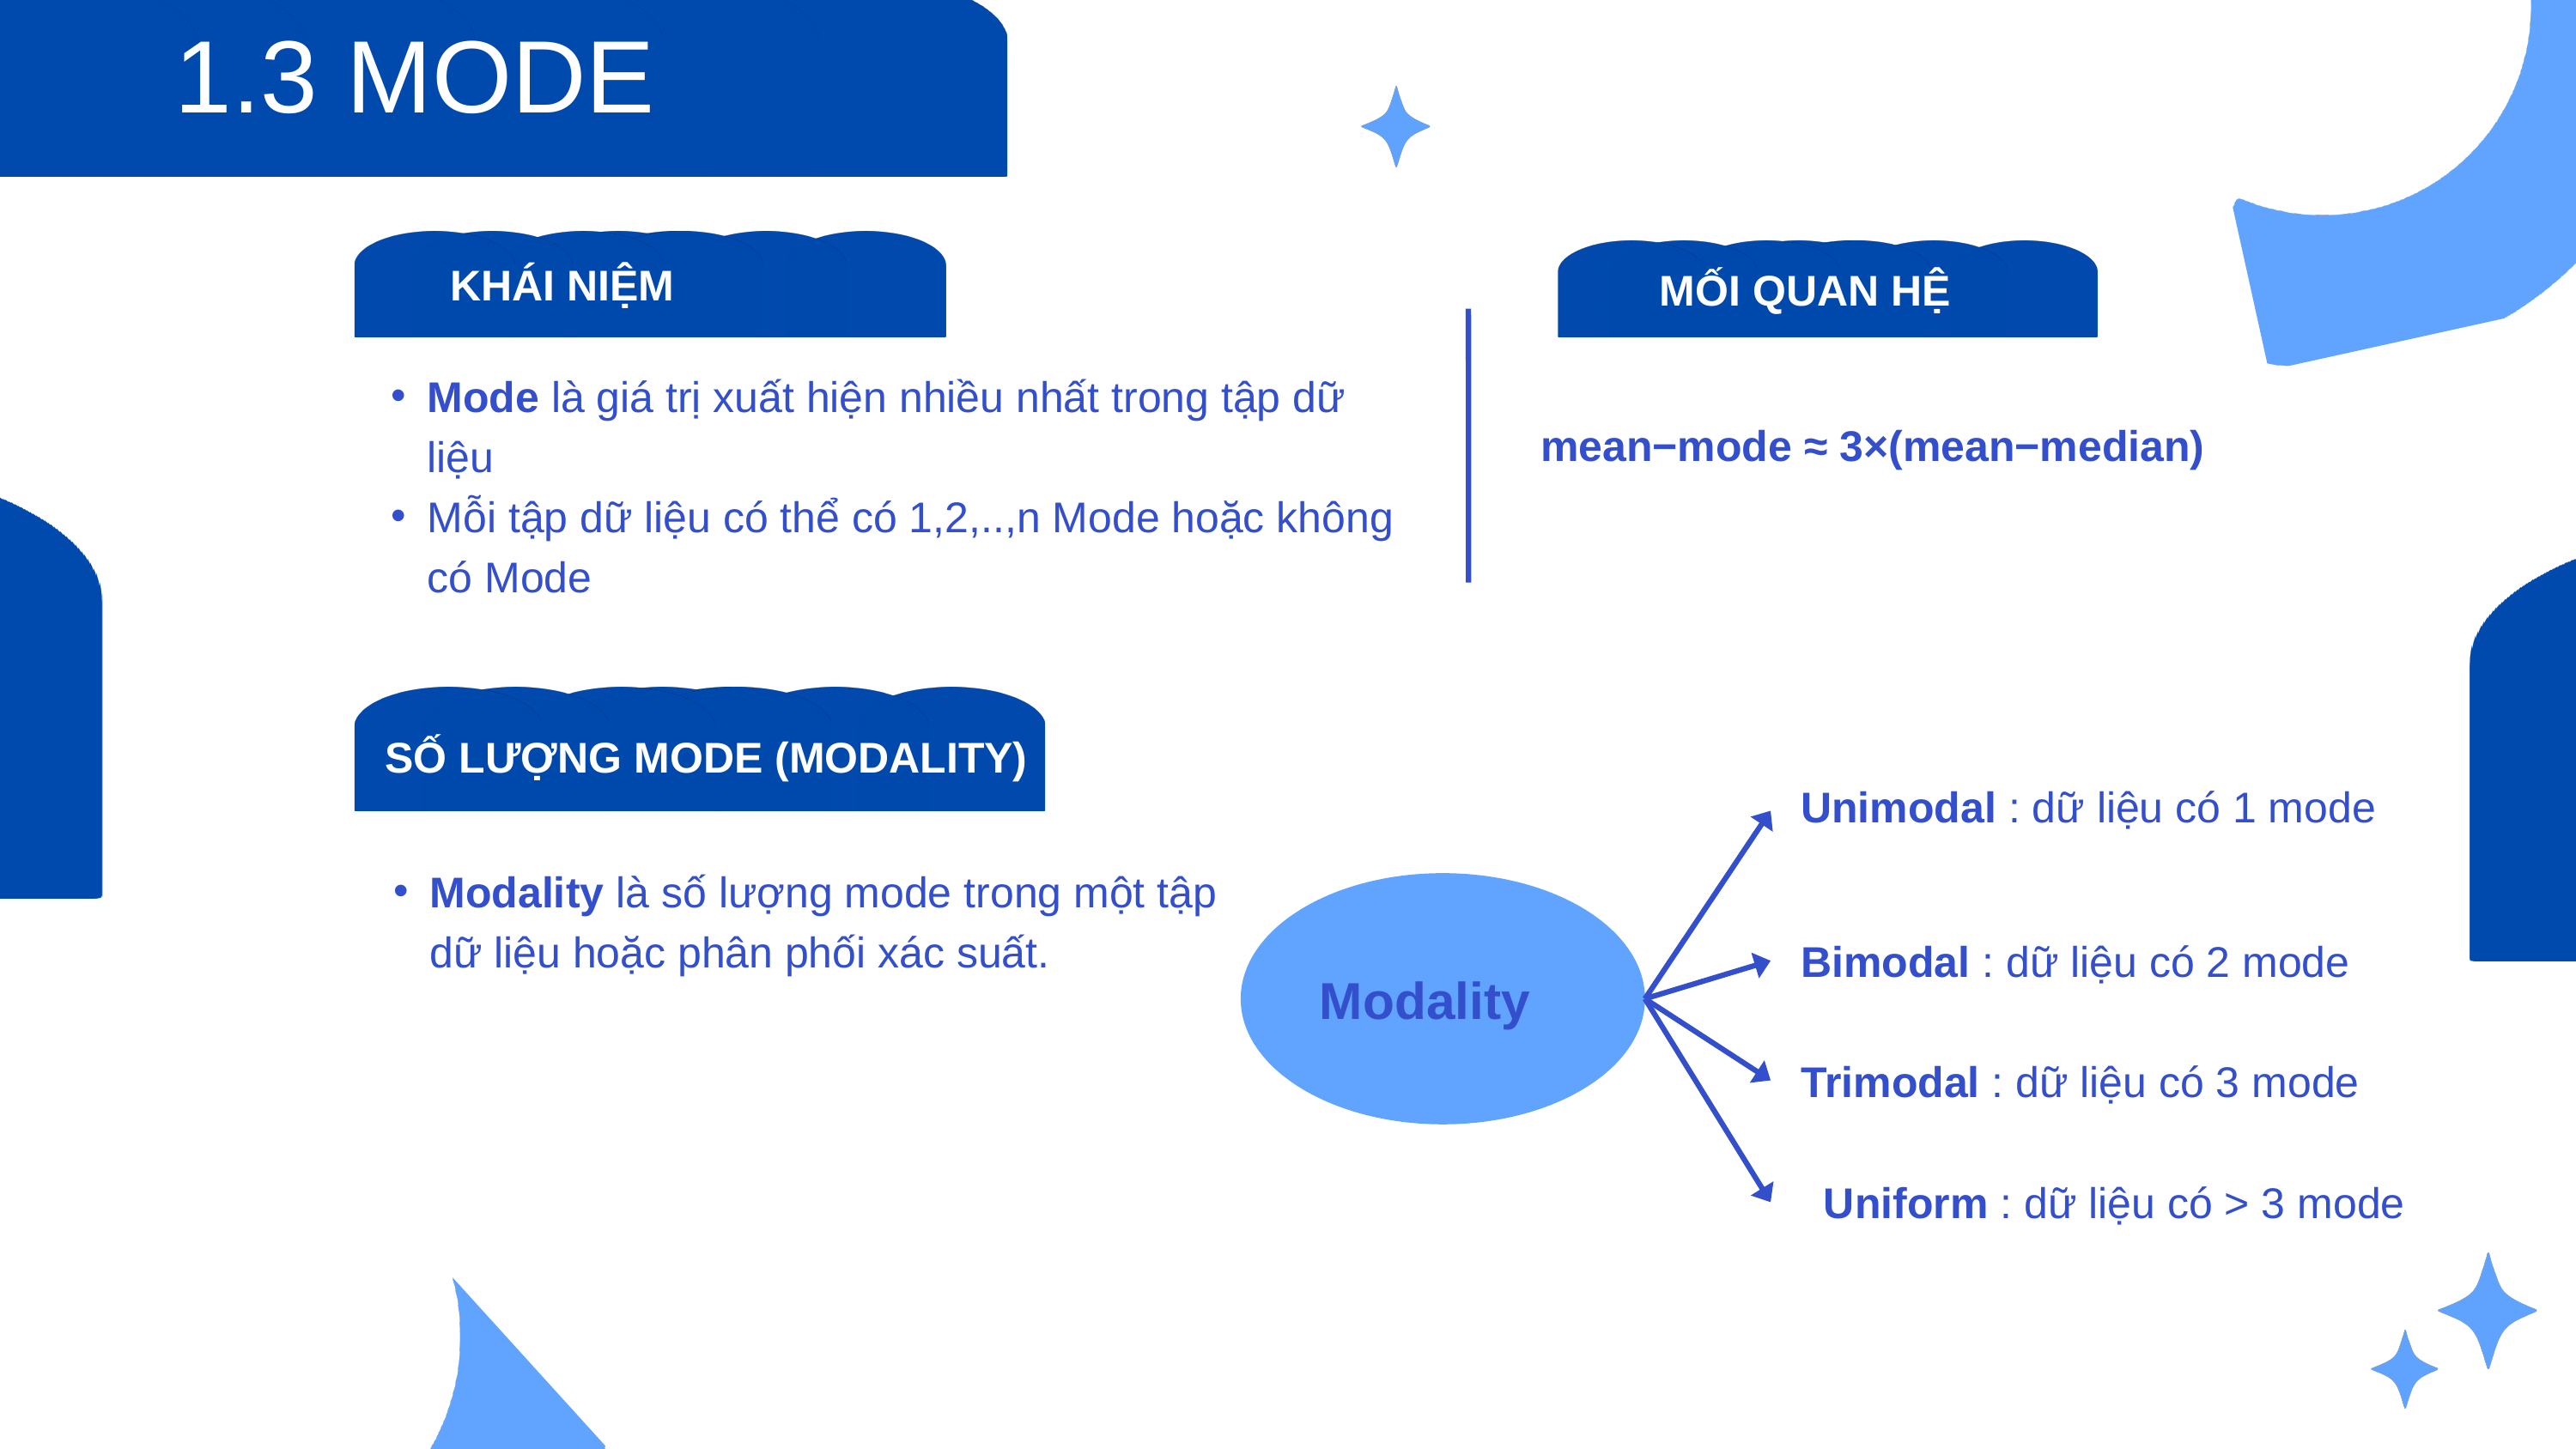

1.3 MODE

KHÁI NIỆM
MỐI QUAN HỆ

Mode là giá trị xuất hiện nhiều nhất trong tập dữ liệu
Mỗi tập dữ liệu có thể có 1,2,..,n Mode hoặc không có Mode

mean−mode ≈ 3×(mean−median)

SỐ LƯỢNG MODE (MODALITY)
Unimodal : dữ liệu có 1 mode

Modality là số lượng mode trong một tập dữ liệu hoặc phân phối xác suất.

Bimodal : dữ liệu có 2 mode
Modality

Trimodal : dữ liệu có 3 mode
Uniform : dữ liệu có > 3 mode